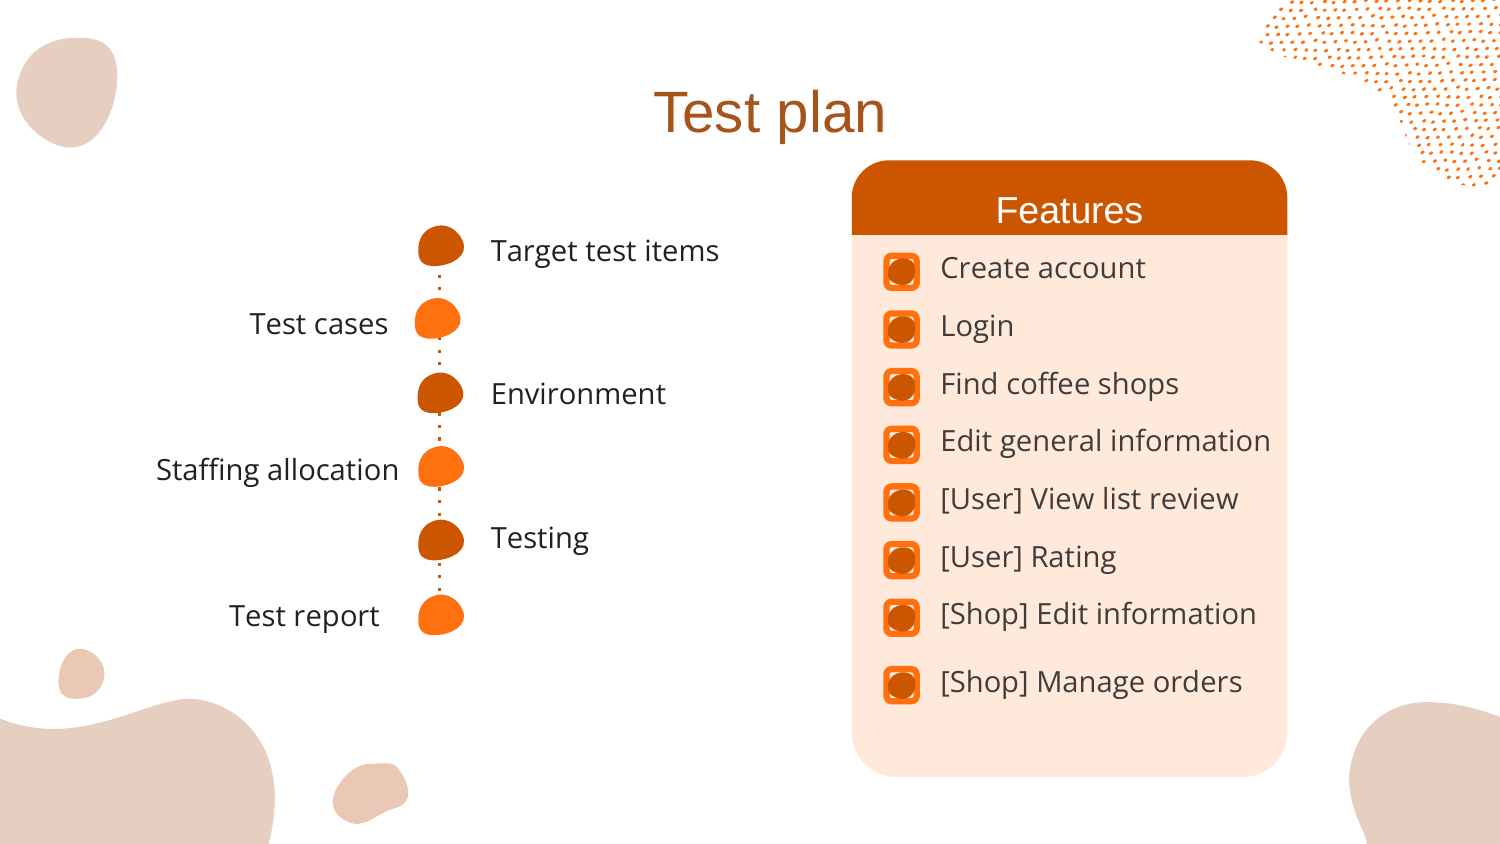

# Test plan
Features

Target test items

Create account

Login

Test cases

Find coffee shops

Environment

Edit general information

Staffing allocation

[User] View list review

Testing

[User] Rating

[Shop] Edit information

Test report

[Shop] Manage orders